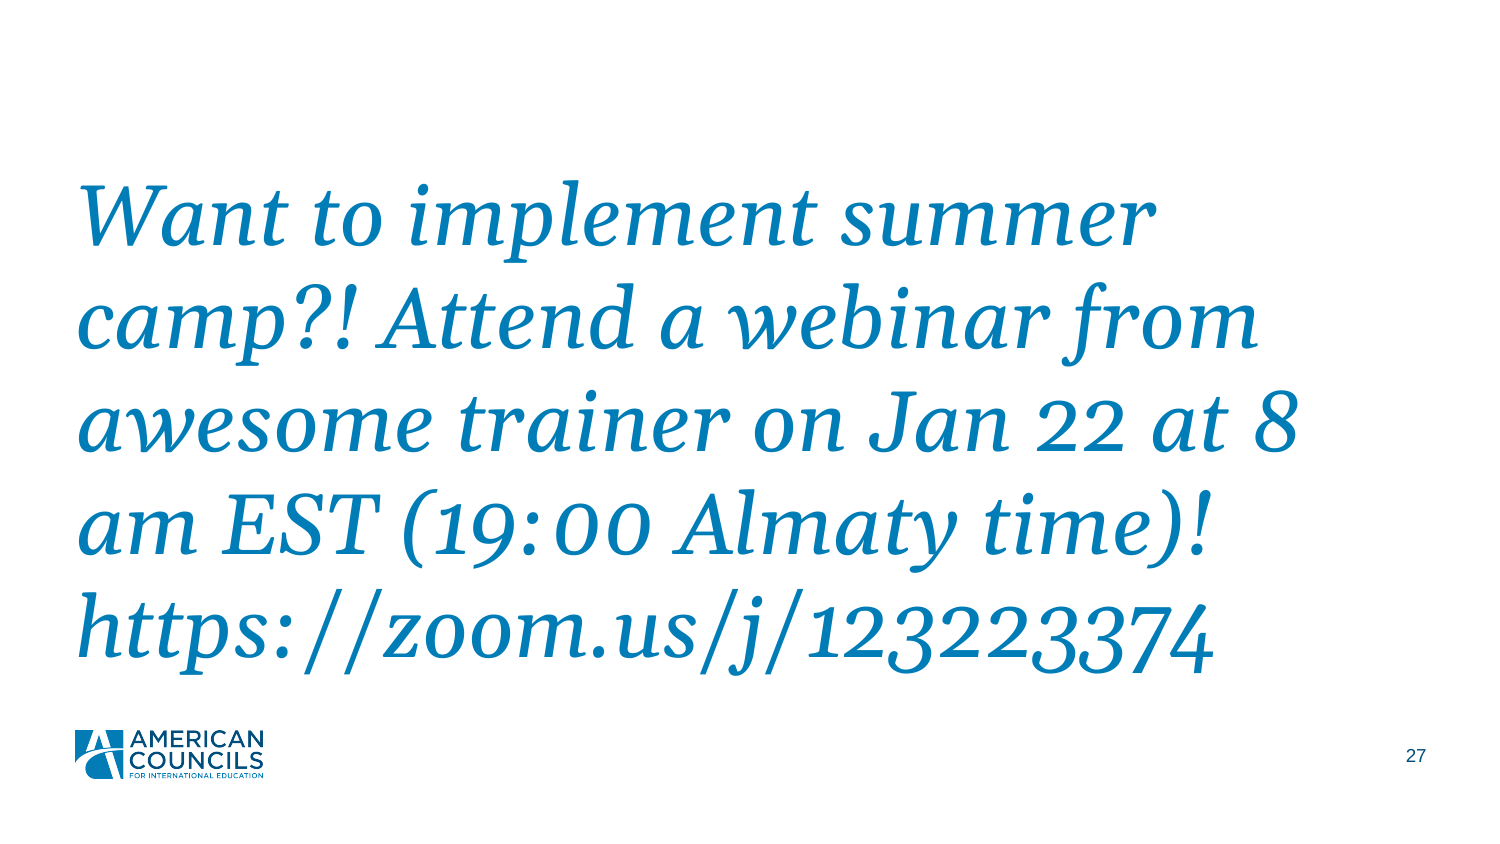

#
Want to implement summer camp?! Attend a webinar from awesome trainer on Jan 22 at 8 am EST (19:00 Almaty time)! https://zoom.us/j/123223374

27